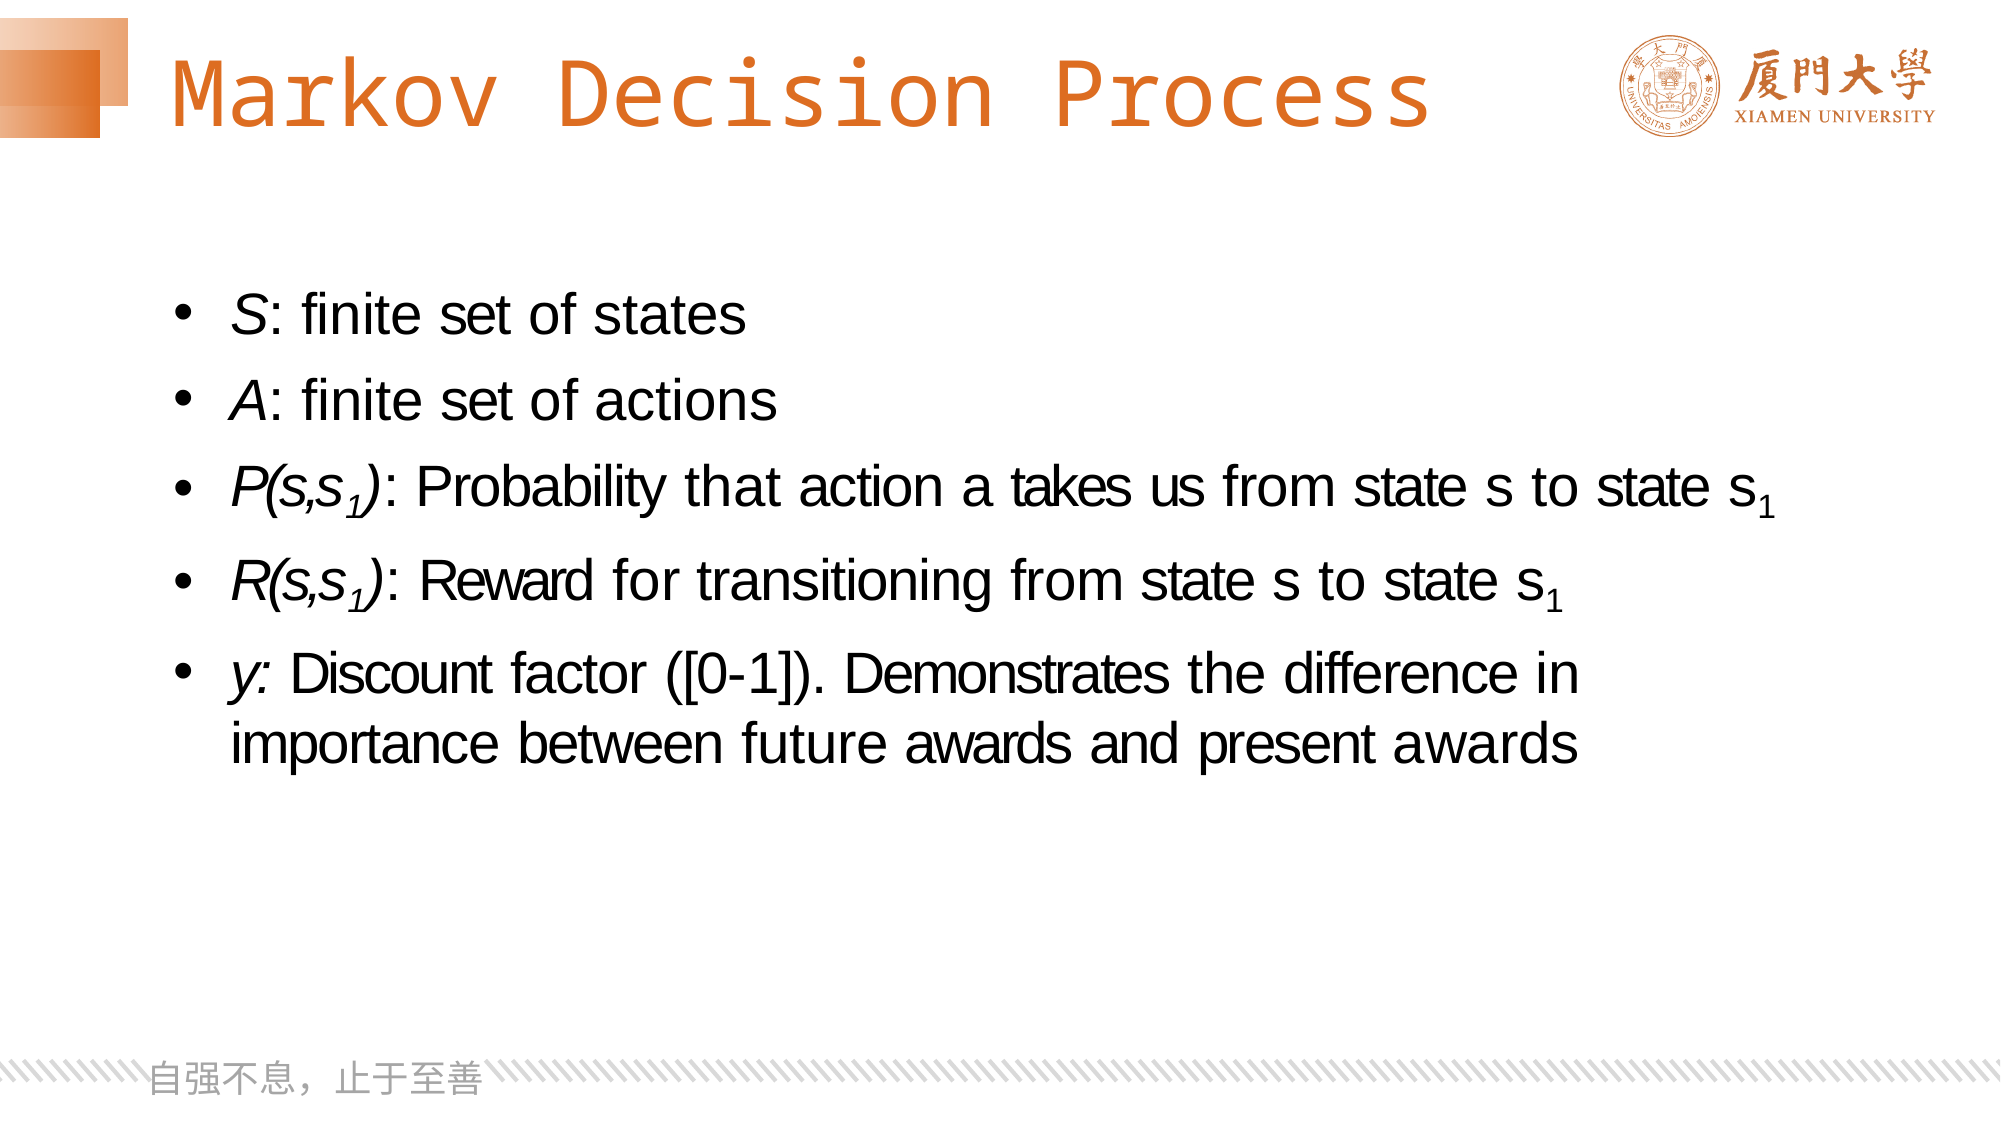

# Markov Decision Process
S: finite set of states
A: finite set of actions
P(s,s1): Probability that action a takes us from state s to state s1
R(s,s1): Reward for transitioning from state s to state s1
y: Discount factor ([0-1]). Demonstrates the difference in importance between future awards and present awards